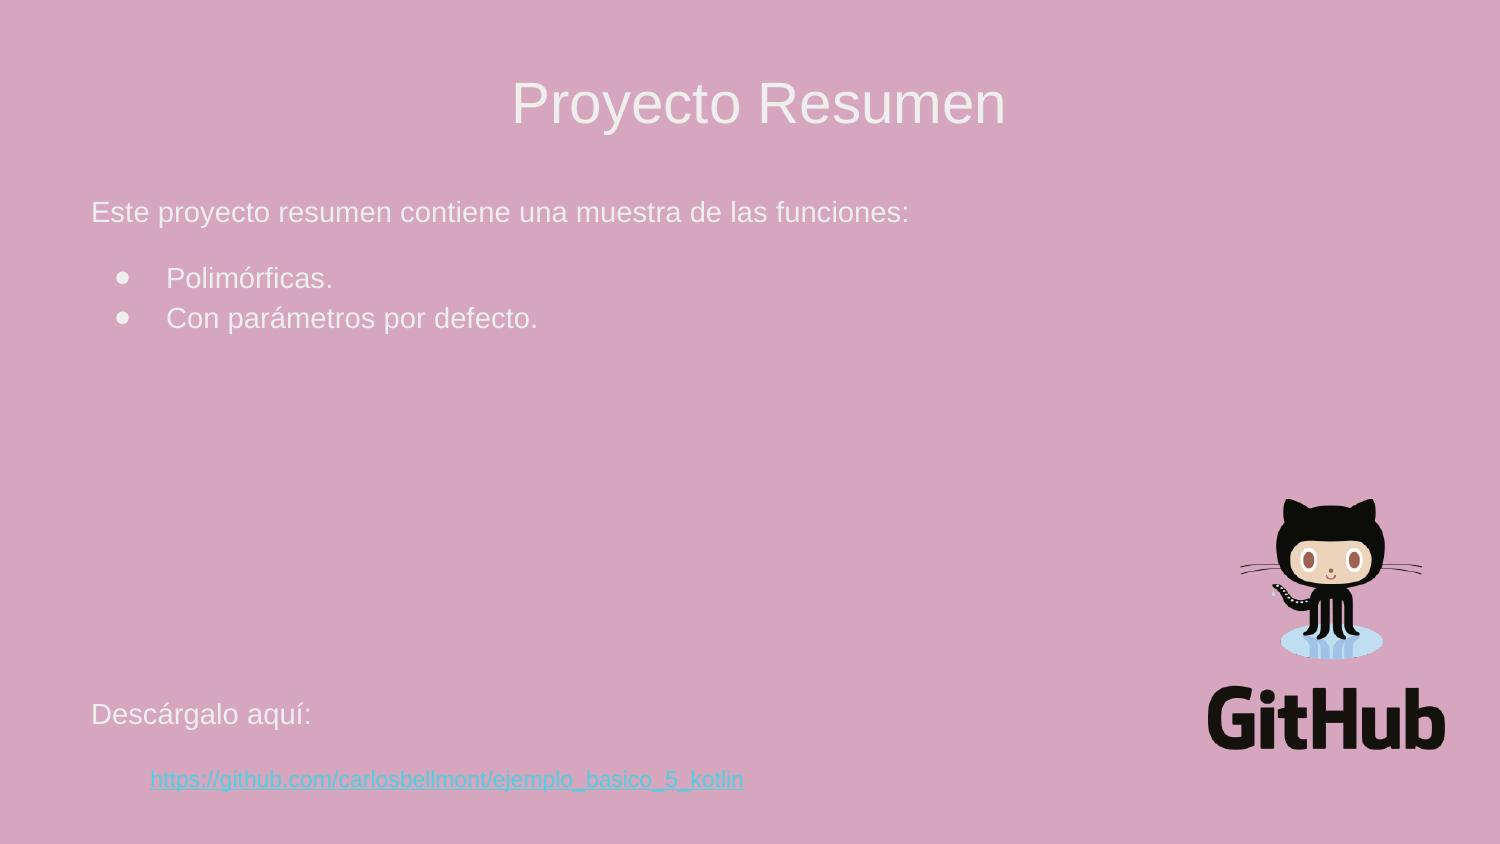

Este proyecto resumen contiene una muestra de las funciones:
Polimórficas.
Con parámetros por defecto.

https://github.com/carlosbellmont/ejemplo_basico_5_kotlin